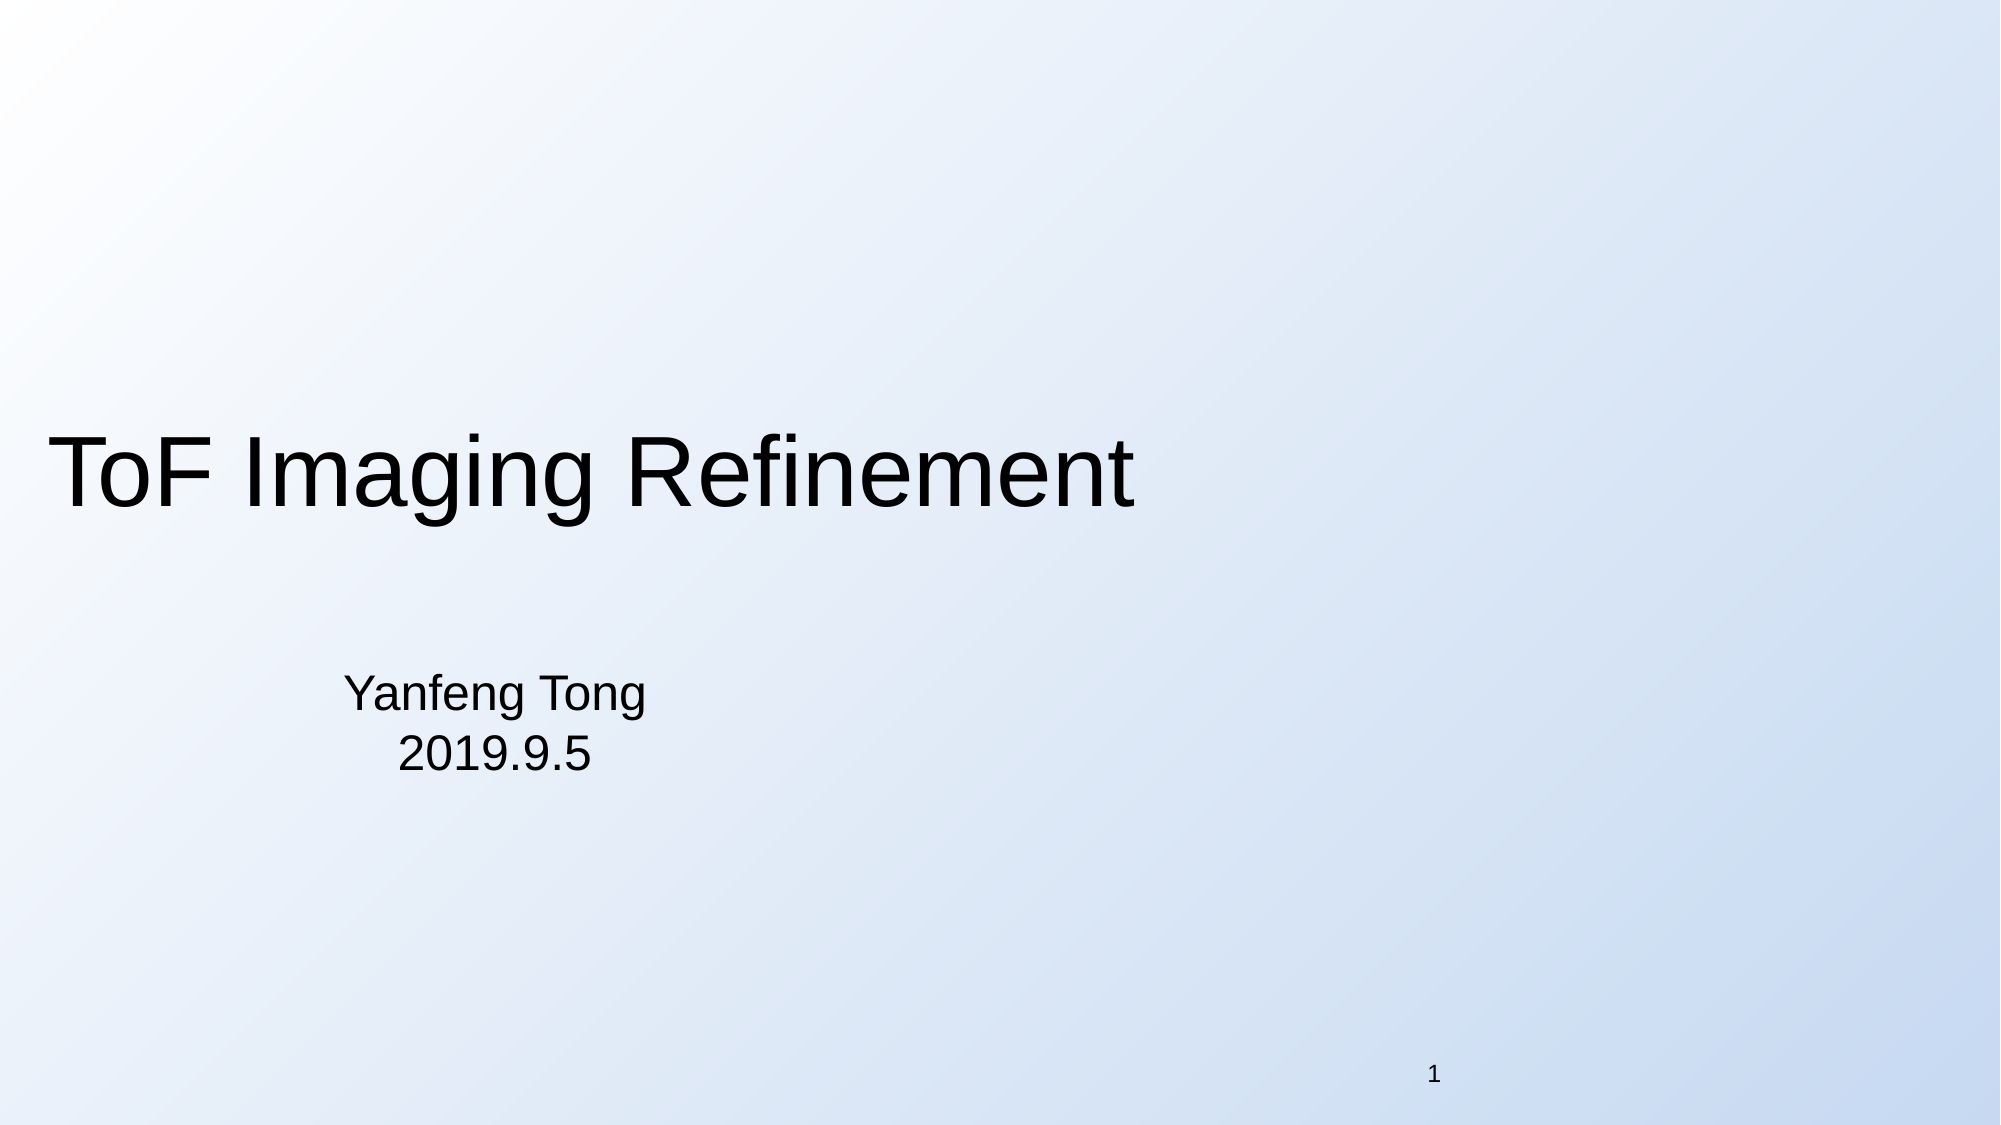

ToF Imaging Refinement
Yanfeng Tong
2019.9.5
1